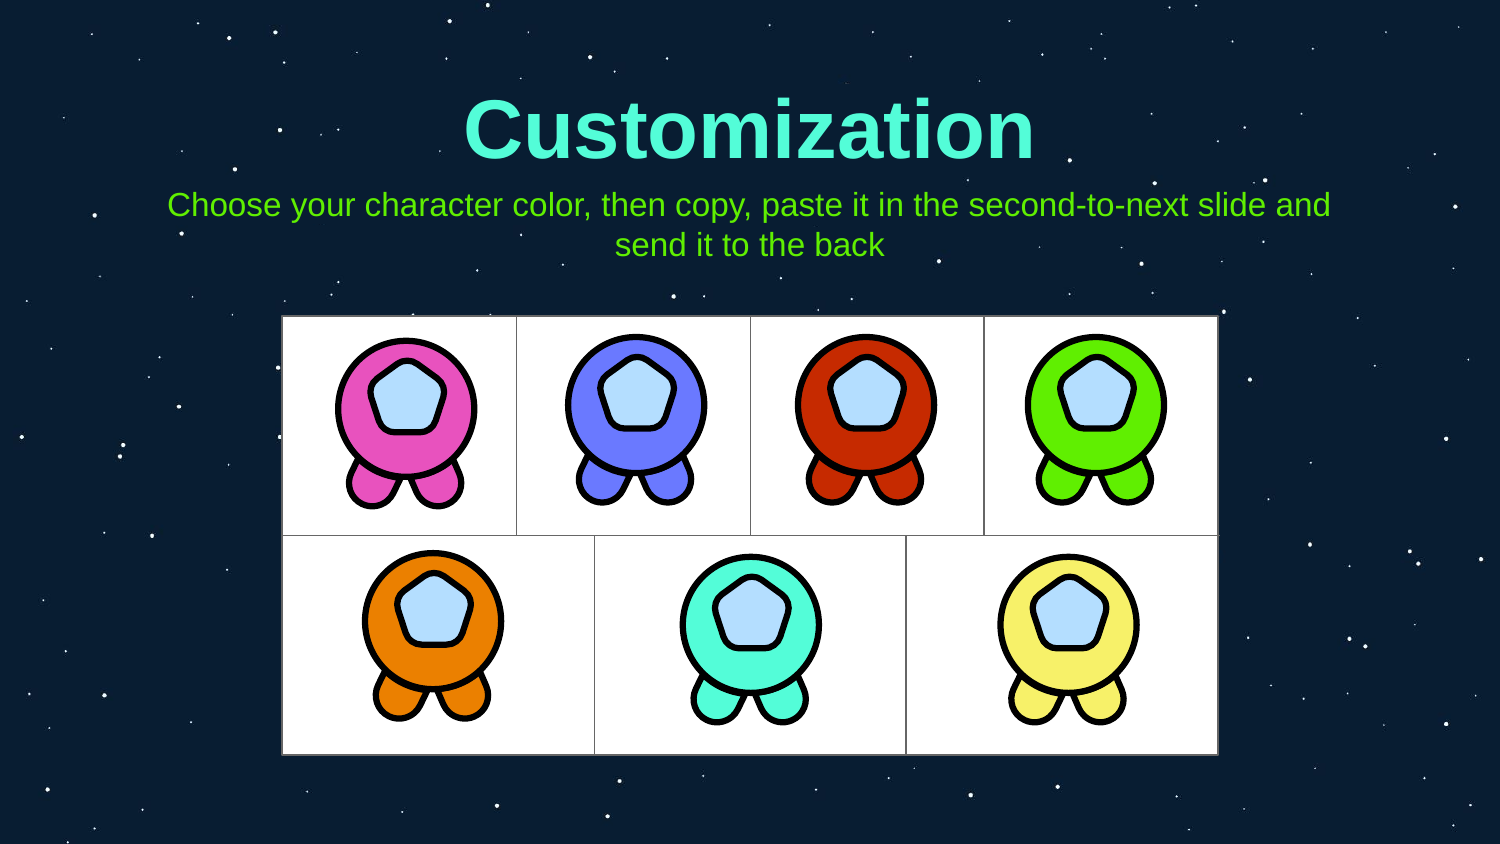

# Customization
Choose your character color, then copy, paste it in the second-to-next slide and send it to the back